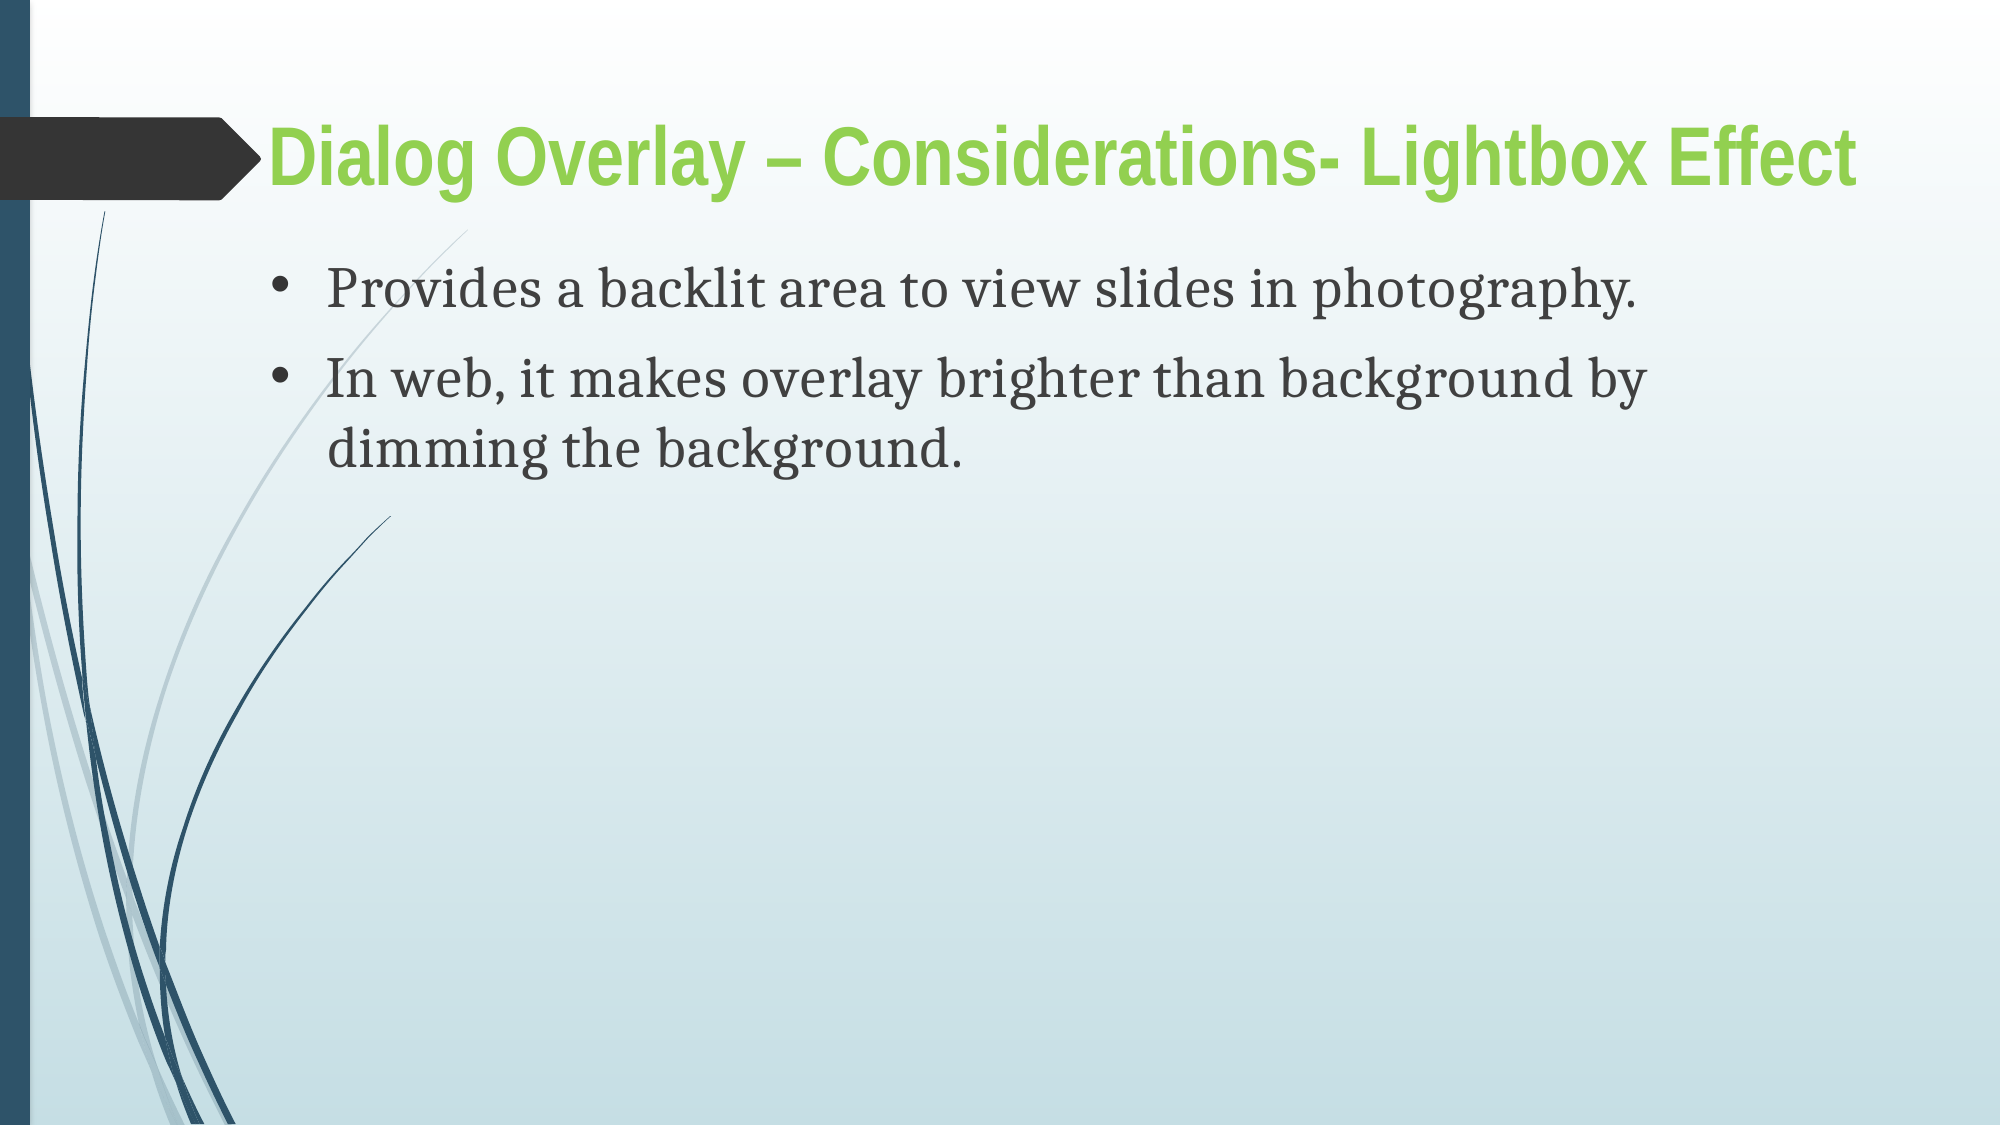

Dialog Overlay – Considerations- Lightbox Effect
Provides a backlit area to view slides in photography.
In web, it makes overlay brighter than background by dimming the background.